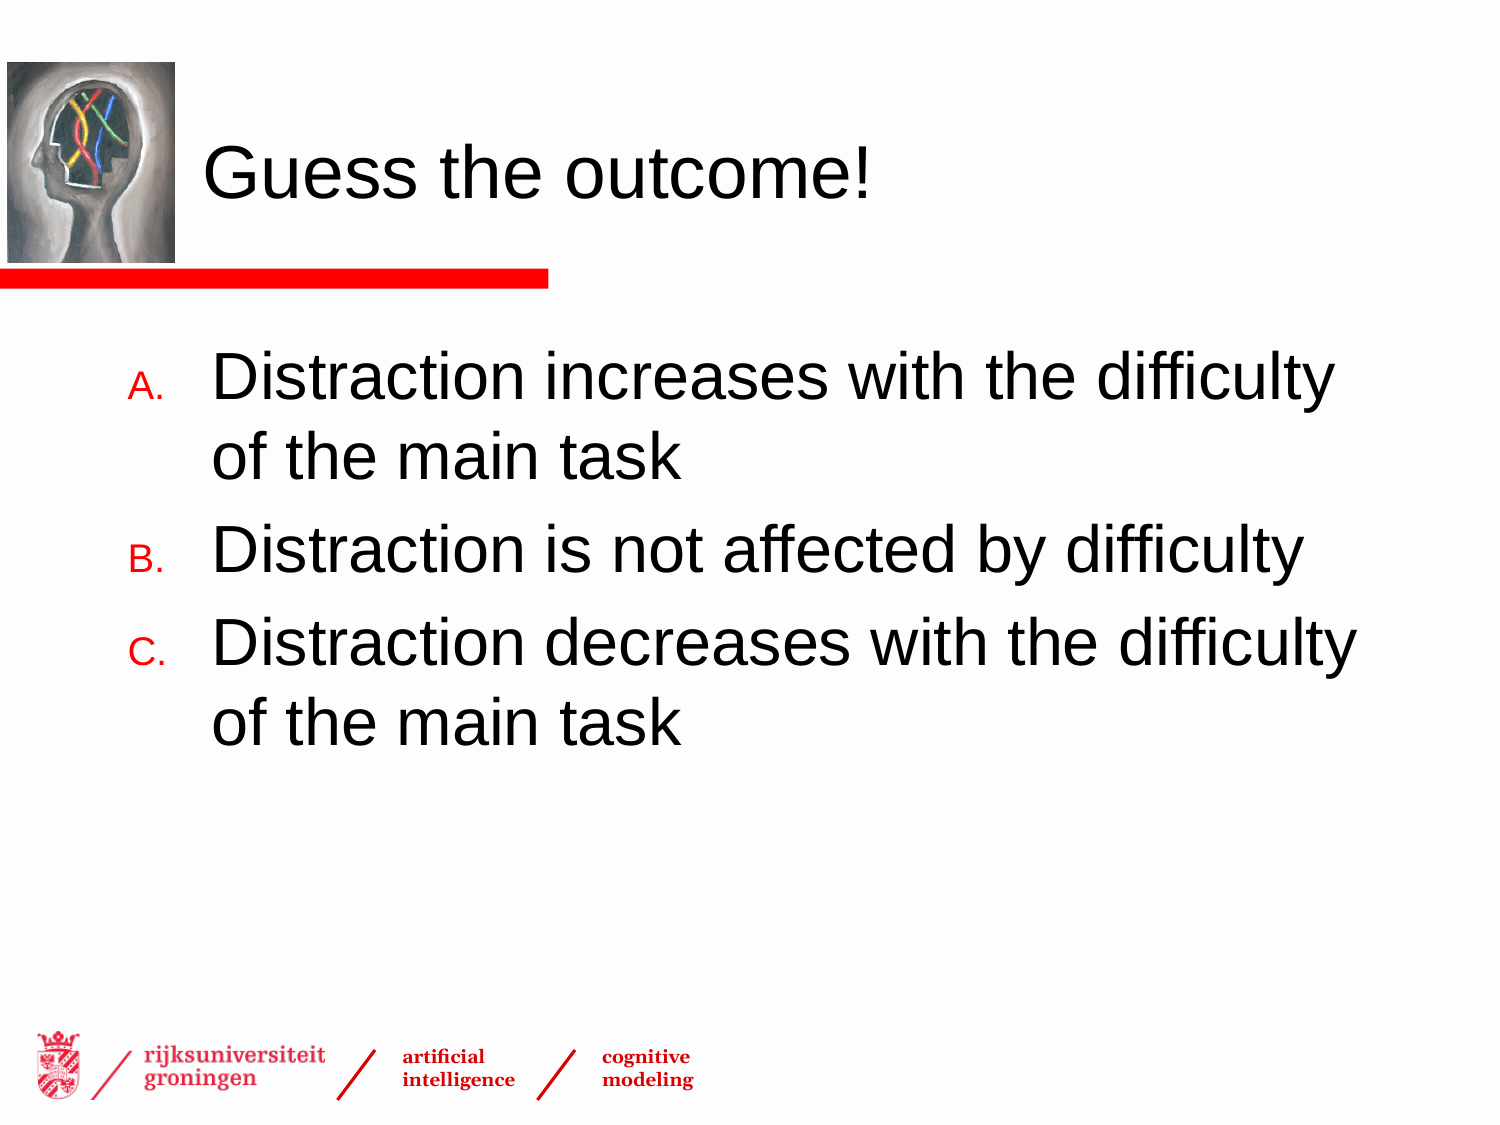

# Guess the outcome!
Distraction increases with the difficulty of the main task
Distraction is not affected by difficulty
Distraction decreases with the difficulty of the main task